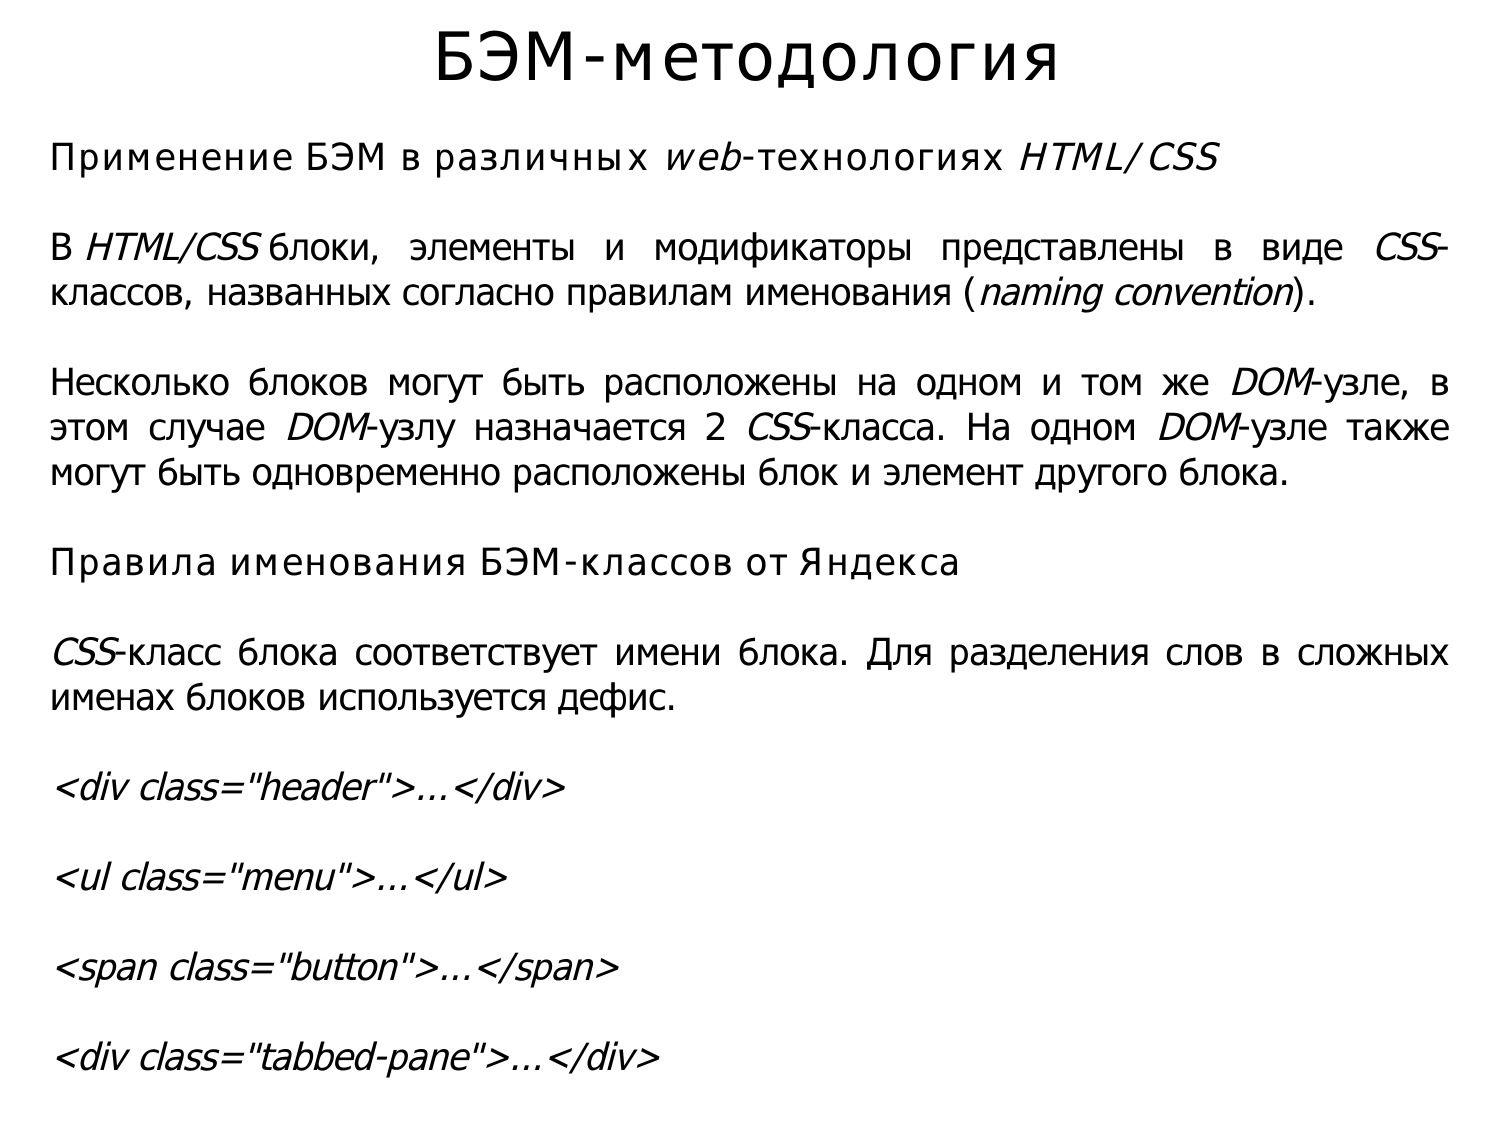

БЭМ-методология
Применение БЭМ в различных web-технологиях HTML/CSS

В HTML/CSS блоки, элементы и модификаторы представлены в виде CSS-классов, названных согласно правилам именования (naming convention).

Несколько блоков могут быть расположены на одном и том же DOM-узле, в этом случае DOM-узлу назначается 2 CSS-класса. На одном DOM-узле также могут быть одновременно расположены блок и элемент другого блока.

Правила именования БЭМ-классов от Яндекса

CSS-класс блока соответствует имени блока. Для разделения слов в сложных именах блоков используется дефис.

<div class="header">...</div>

<ul class="menu">...</ul>

<span class="button">...</span>

<div class="tabbed-pane">...</div>